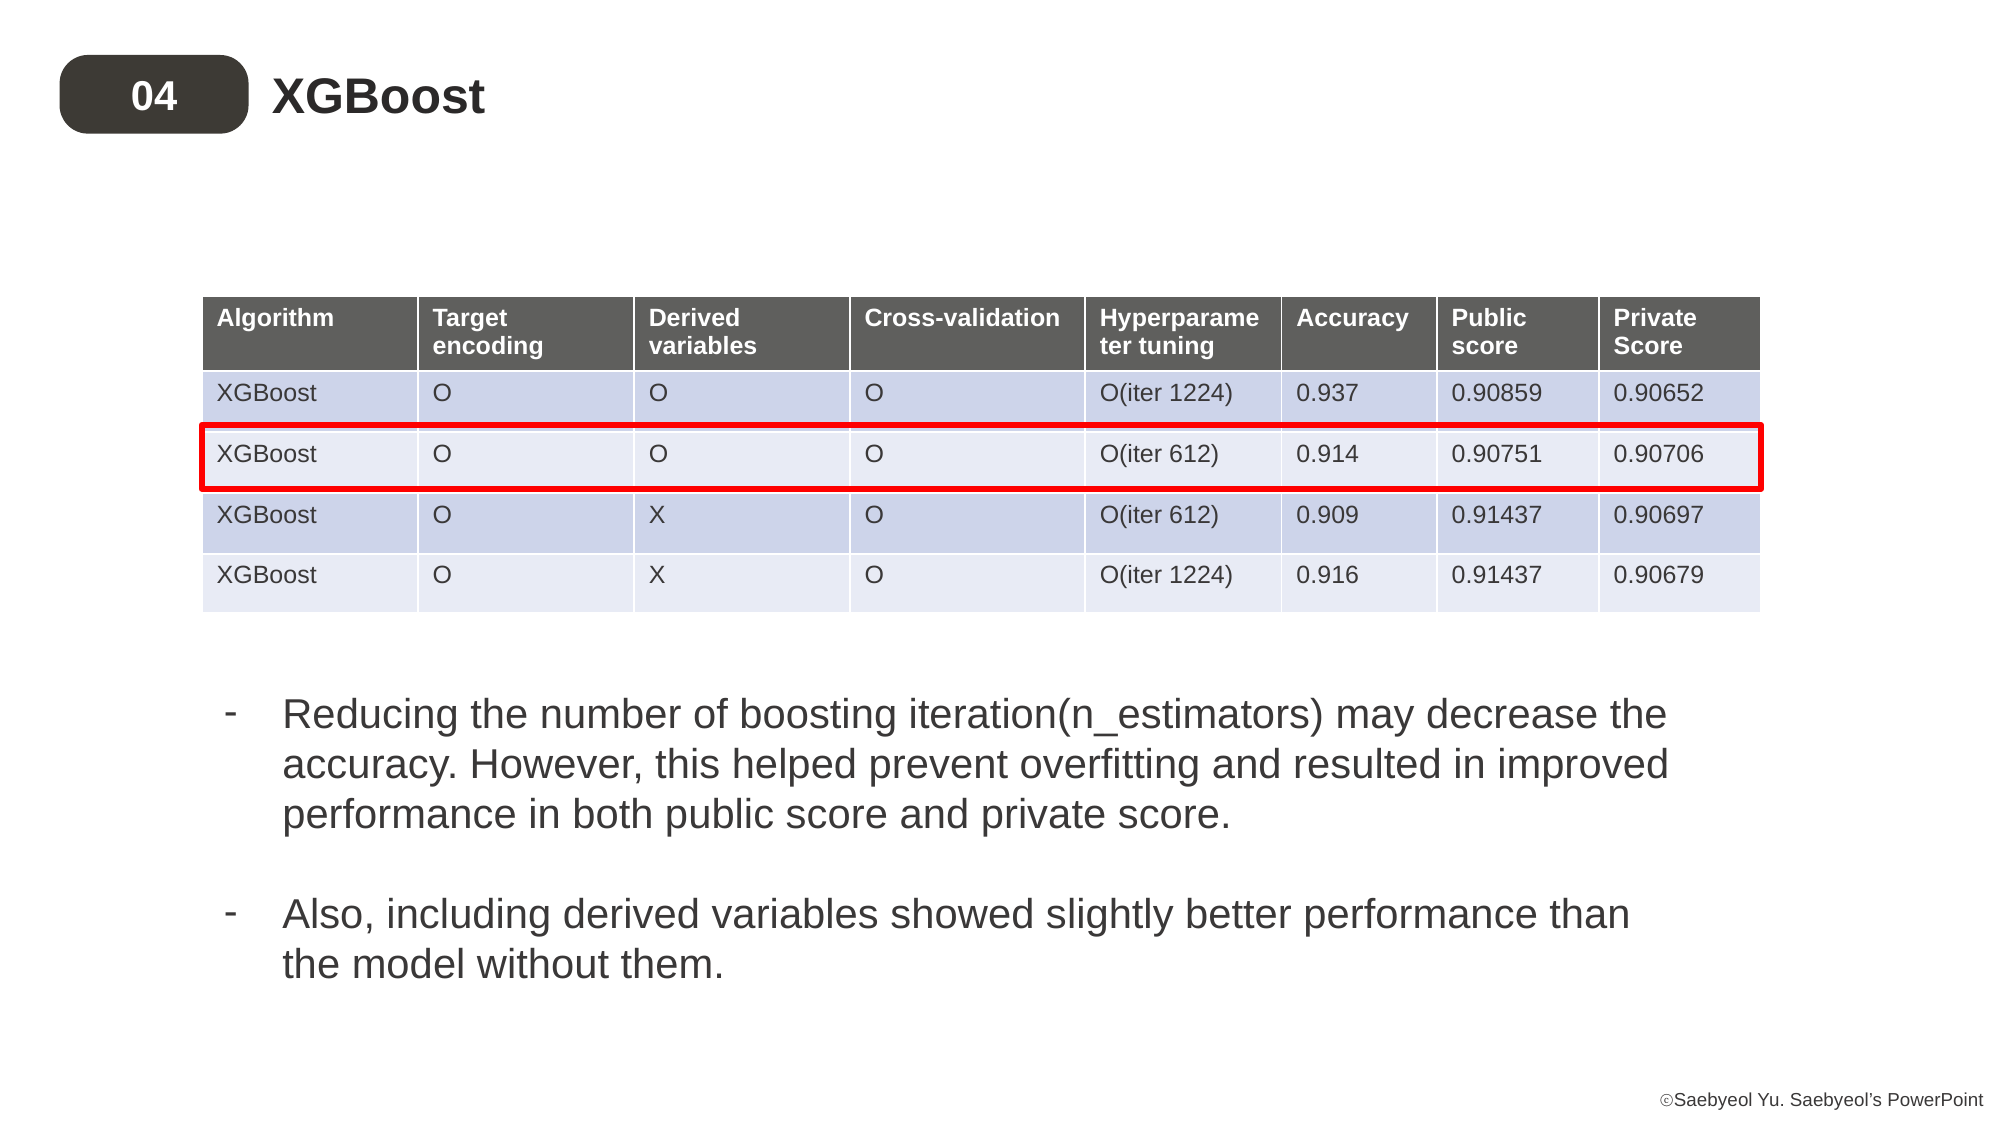

XGBoost

04
| Algorithm | Target encoding | Derived variables | Cross-validation | Hyperparameter tuning | Accuracy | Public score | Private Score |
| --- | --- | --- | --- | --- | --- | --- | --- |
| XGBoost | O | O | O | O(iter 1224) | 0.937 | 0.90859 | 0.90652 |
| XGBoost | O | O | O | O(iter 612) | 0.914 | 0.90751 | 0.90706 |
| XGBoost | O | X | O | O(iter 612) | 0.909 | 0.91437 | 0.90697 |
| XGBoost | O | X | O | O(iter 1224) | 0.916 | 0.91437 | 0.90679 |

Reducing the number of boosting iteration(n_estimators) may decrease the accuracy. However, this helped prevent overfitting and resulted in improved performance in both public score and private score.

Also, including derived variables showed slightly better performance than the model without them.